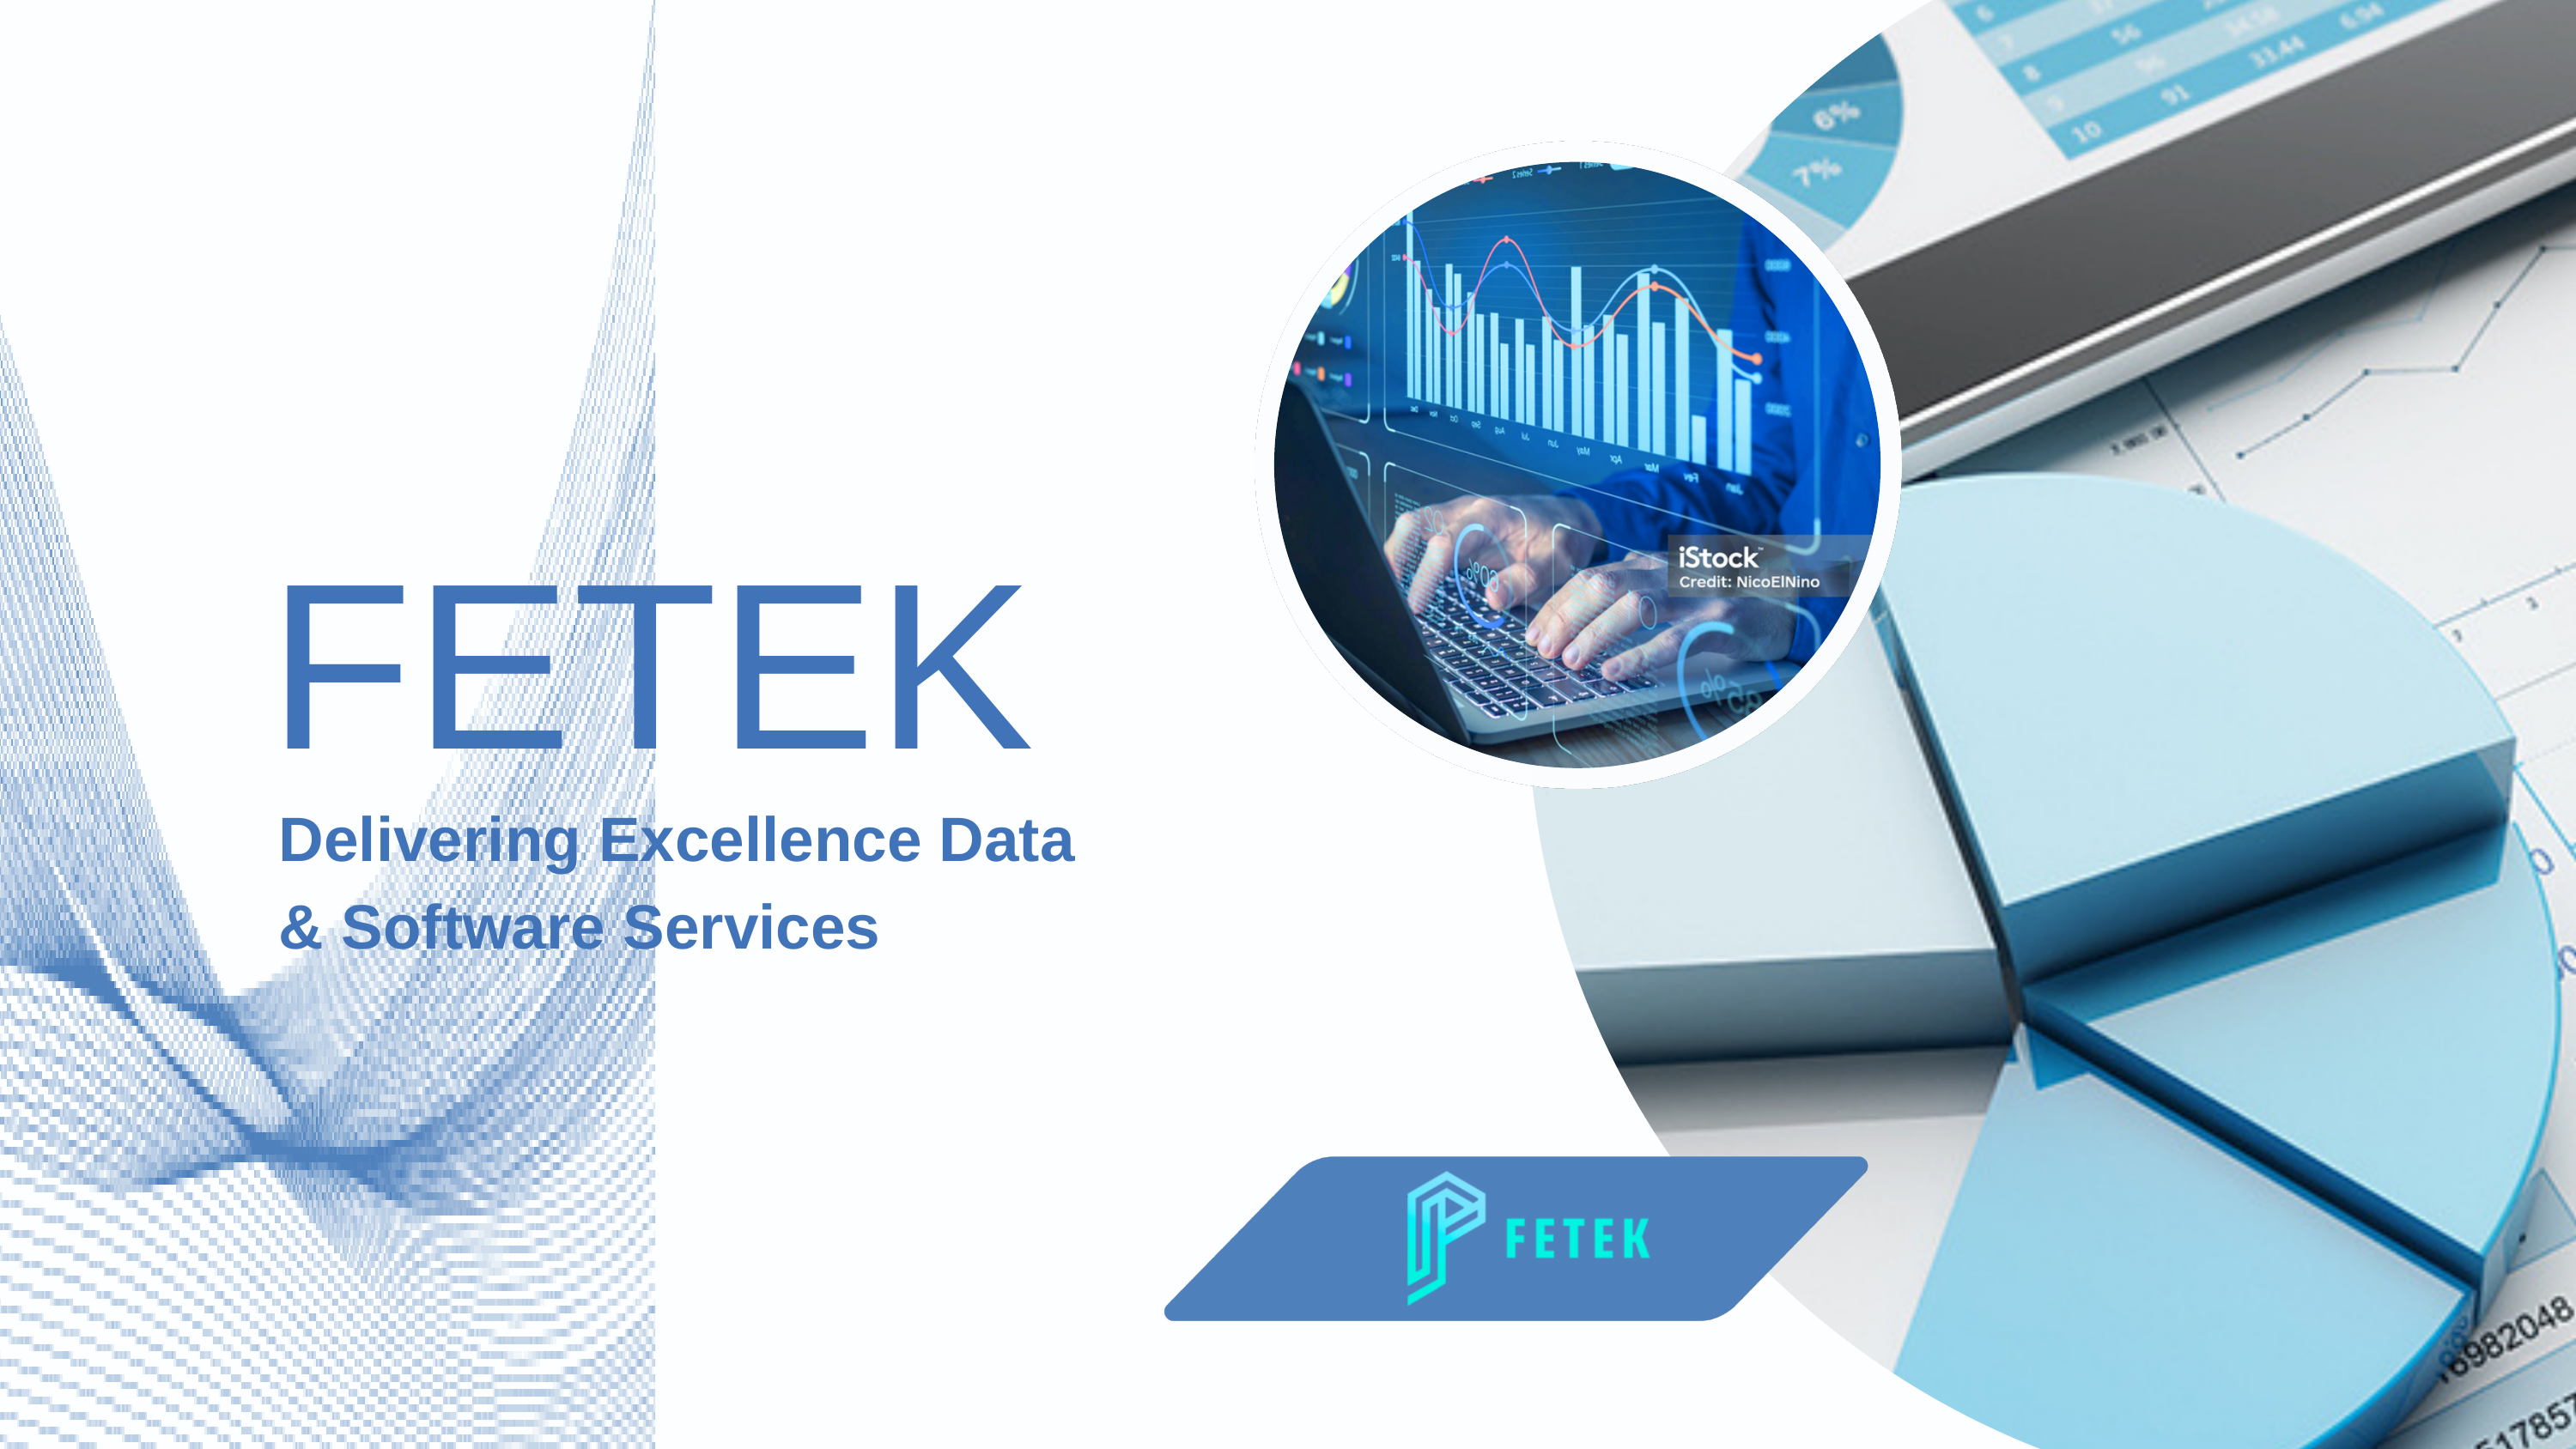

FETEK
Delivering Excellence Data
& Software Services